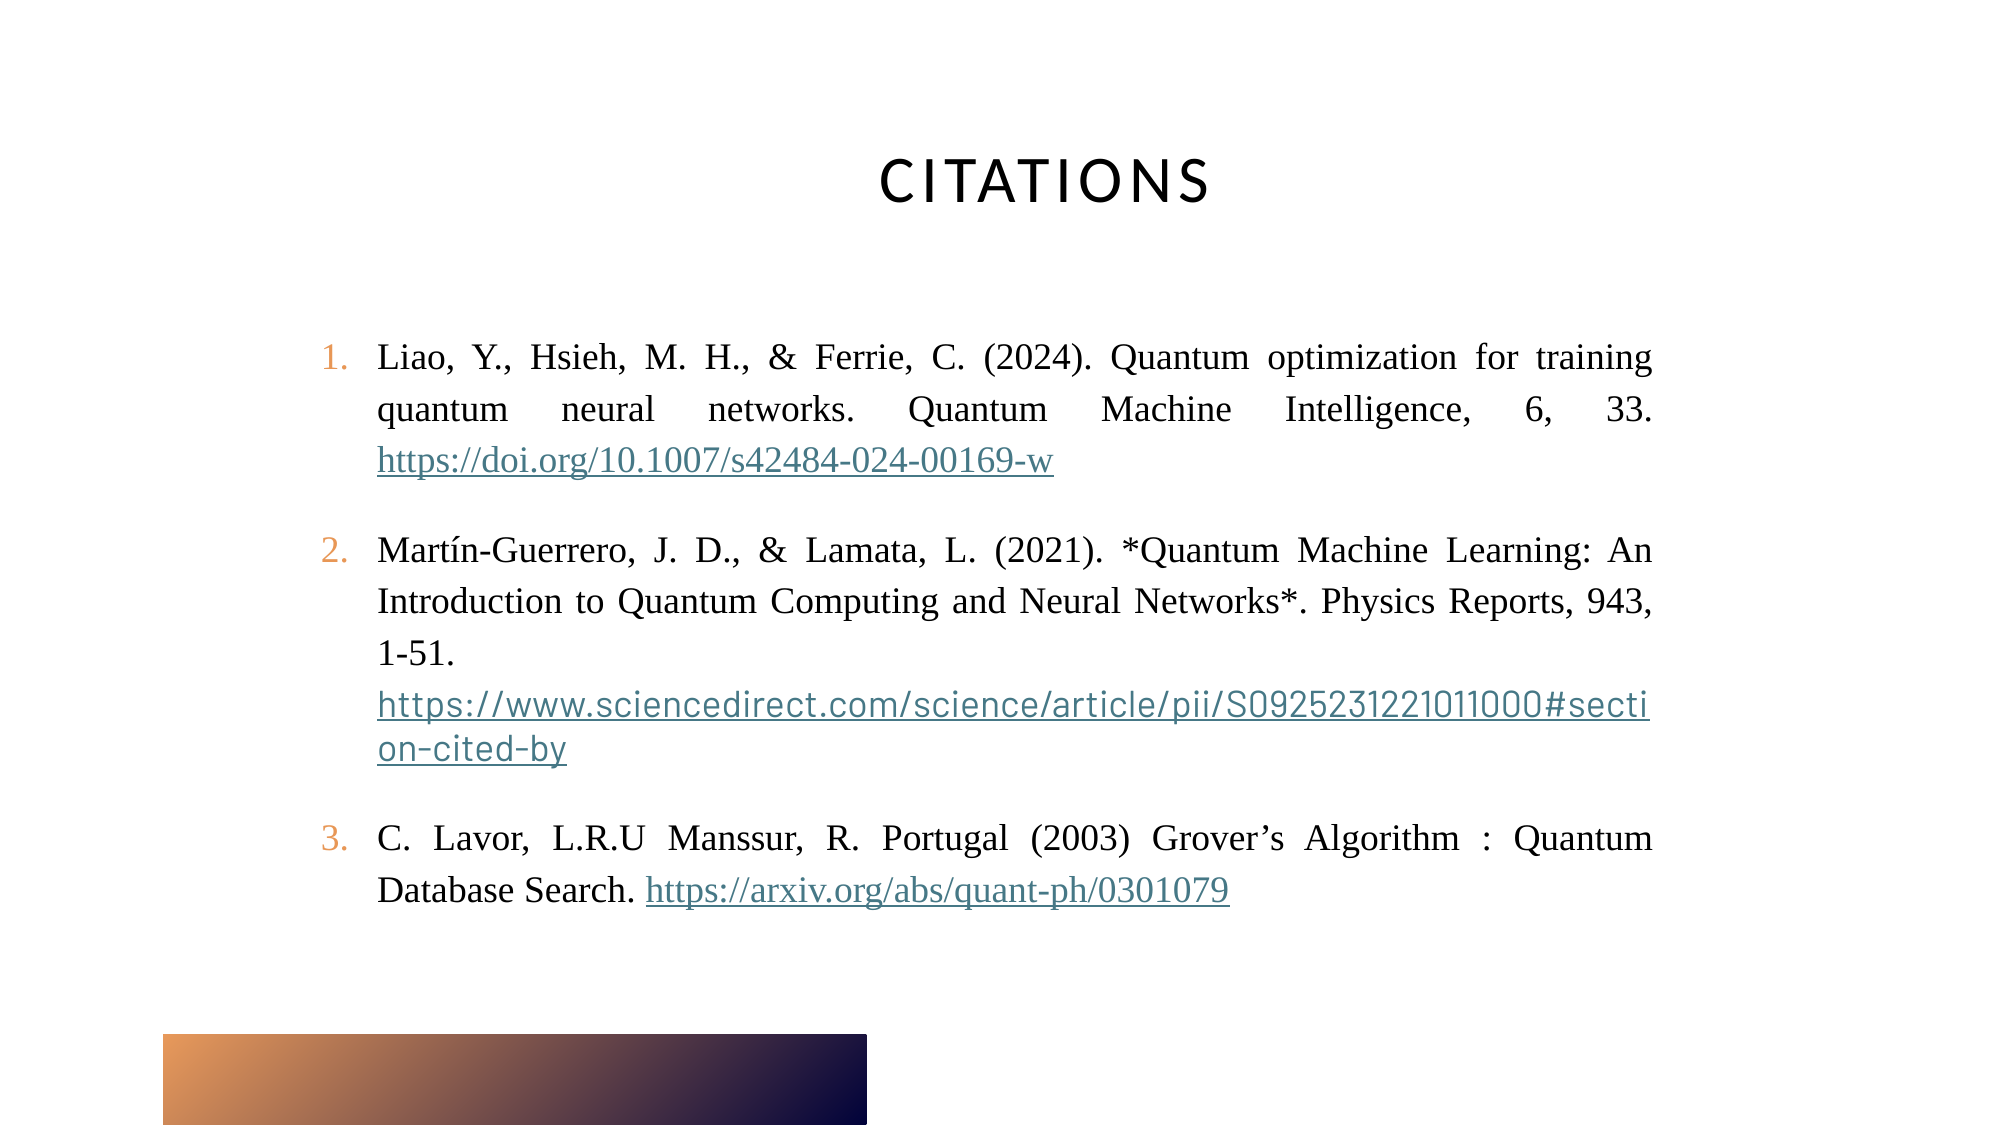

# Citations
Liao, Y., Hsieh, M. H., & Ferrie, C. (2024). Quantum optimization for training quantum neural networks. Quantum Machine Intelligence, 6, 33. https://doi.org/10.1007/s42484-024-00169-w
Martín-Guerrero, J. D., & Lamata, L. (2021). *Quantum Machine Learning: An Introduction to Quantum Computing and Neural Networks*. Physics Reports, 943, 1-51. https://www.sciencedirect.com/science/article/pii/S0925231221011000#section-cited-by
C. Lavor, L.R.U Manssur, R. Portugal (2003) Grover’s Algorithm : Quantum Database Search. https://arxiv.org/abs/quant-ph/0301079